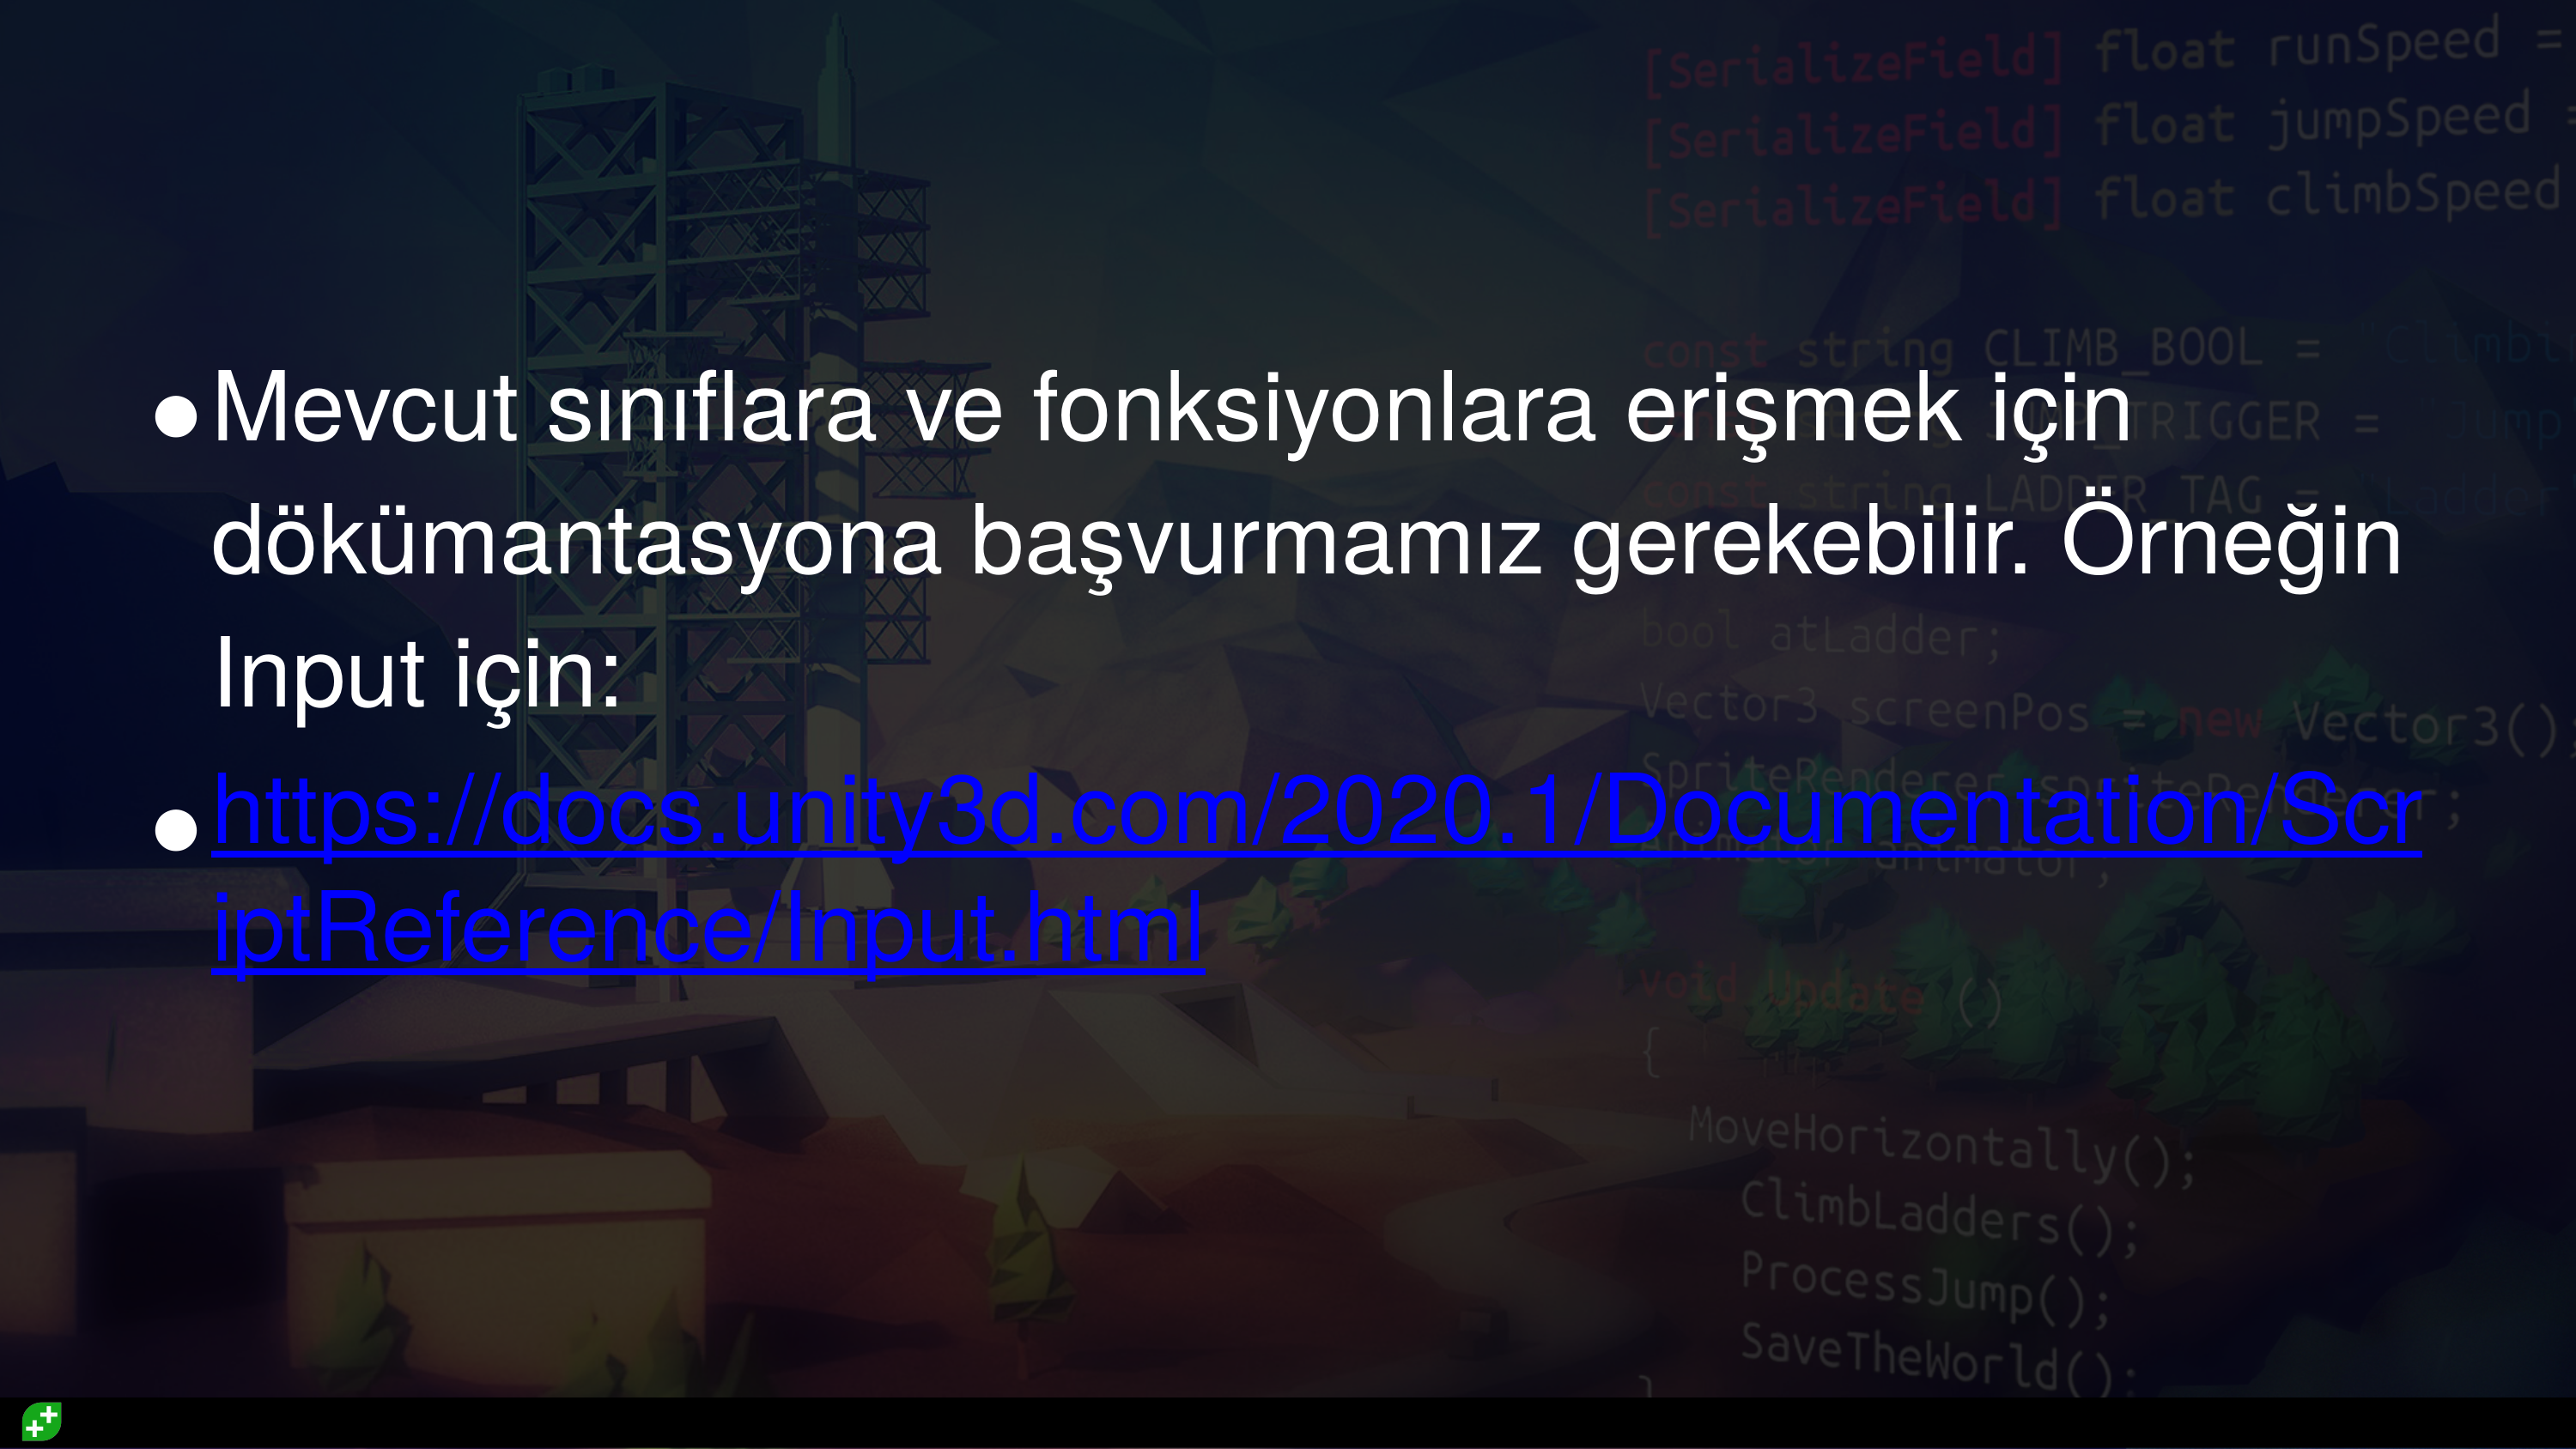

#
Mevcut sınıflara ve fonksiyonlara erişmek için dökümantasyona başvurmamız gerekebilir. Örneğin Input için:
https://docs.unity3d.com/2020.1/Documentation/ScriptReference/Input.html